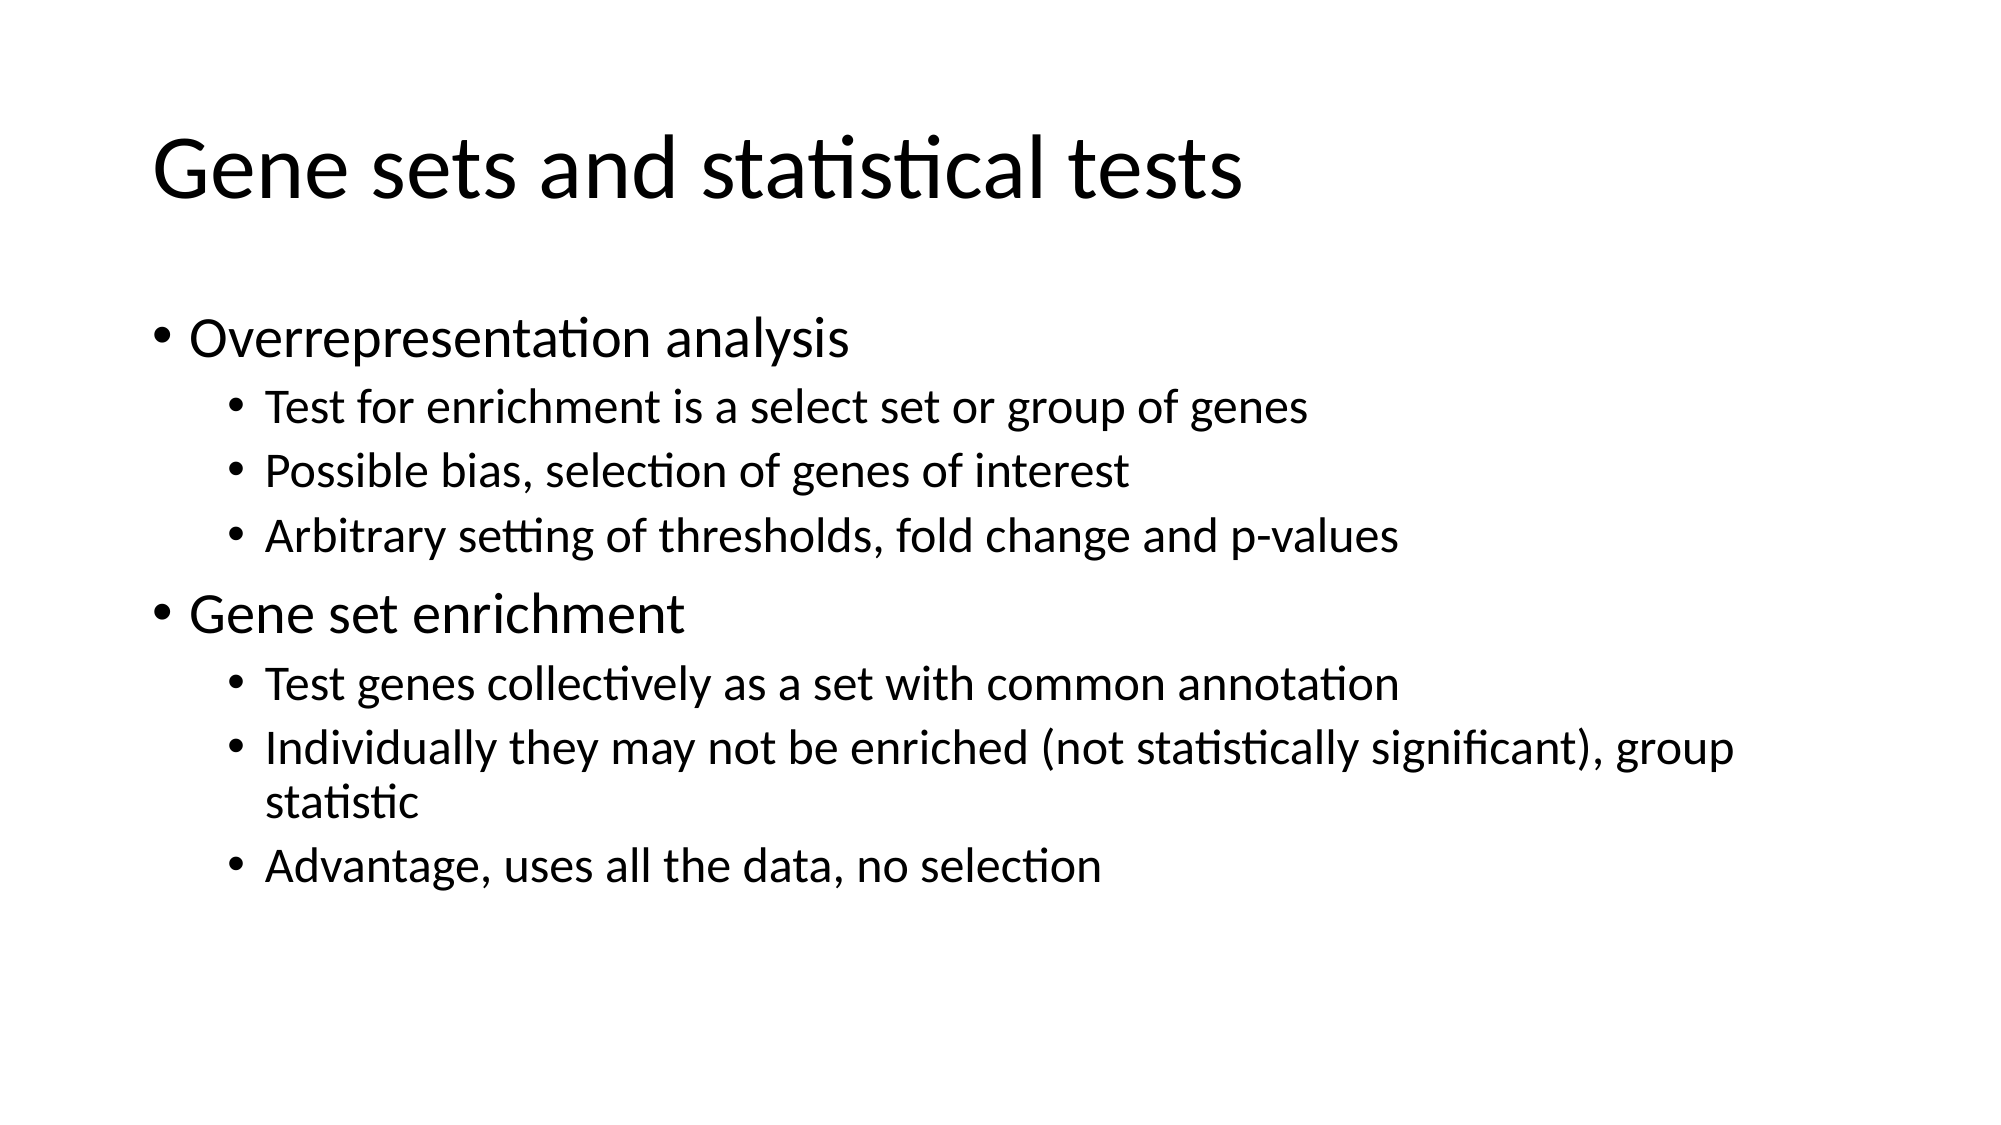

# Gene sets and statistical tests
Overrepresentation analysis
Test for enrichment is a select set or group of genes
Possible bias, selection of genes of interest
Arbitrary setting of thresholds, fold change and p-values
Gene set enrichment
Test genes collectively as a set with common annotation
Individually they may not be enriched (not statistically significant), group statistic
Advantage, uses all the data, no selection